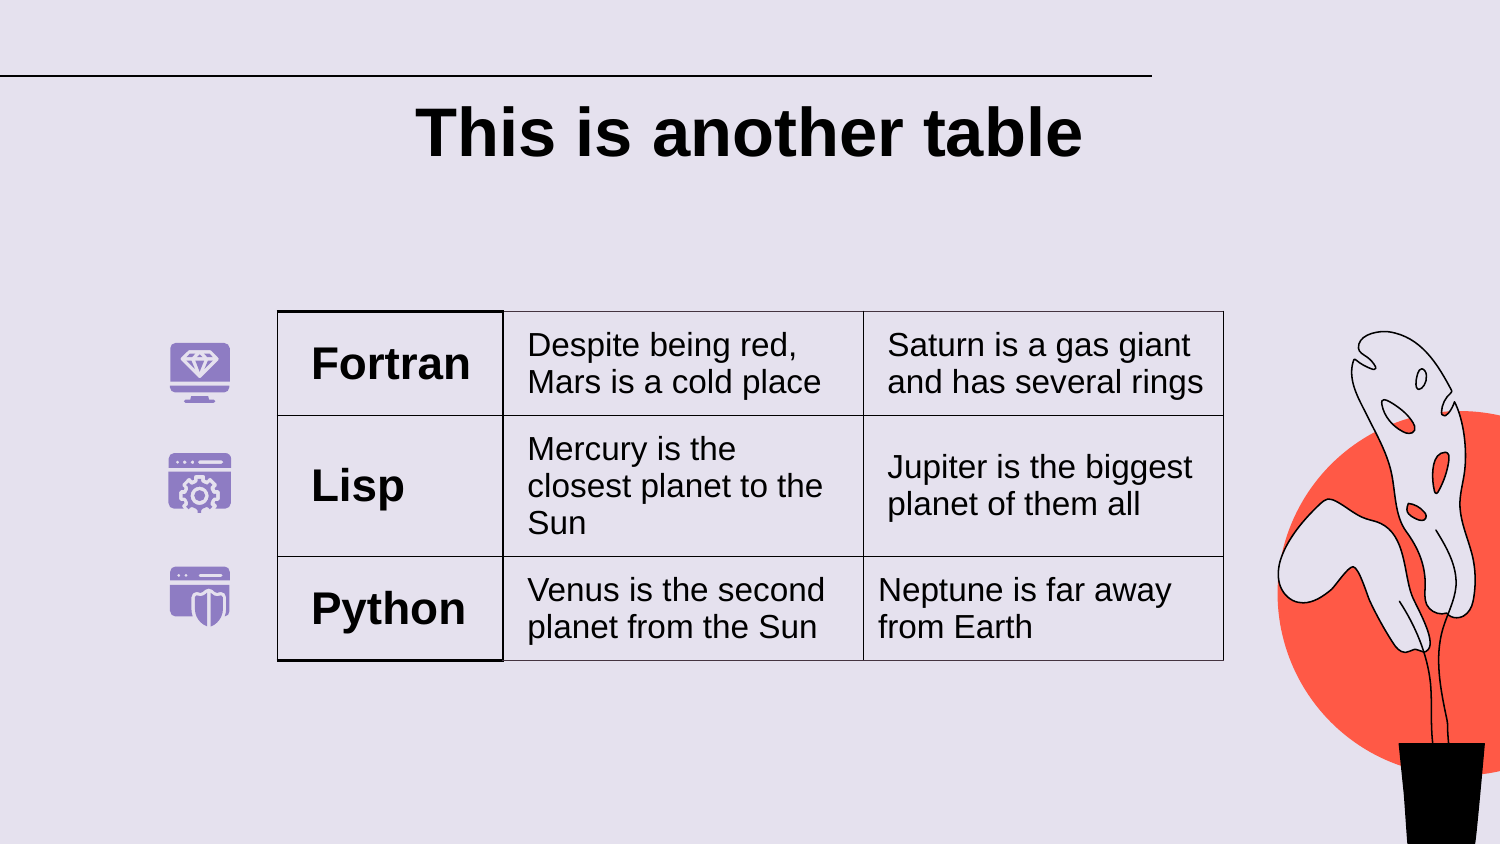

# This is another table
| Fortran | Despite being red, Mars is a cold place | Saturn is a gas giant and has several rings |
| --- | --- | --- |
| Lisp | Mercury is the closest planet to the Sun | Jupiter is the biggest planet of them all |
| Python | Venus is the second planet from the Sun | Neptune is far away from Earth |